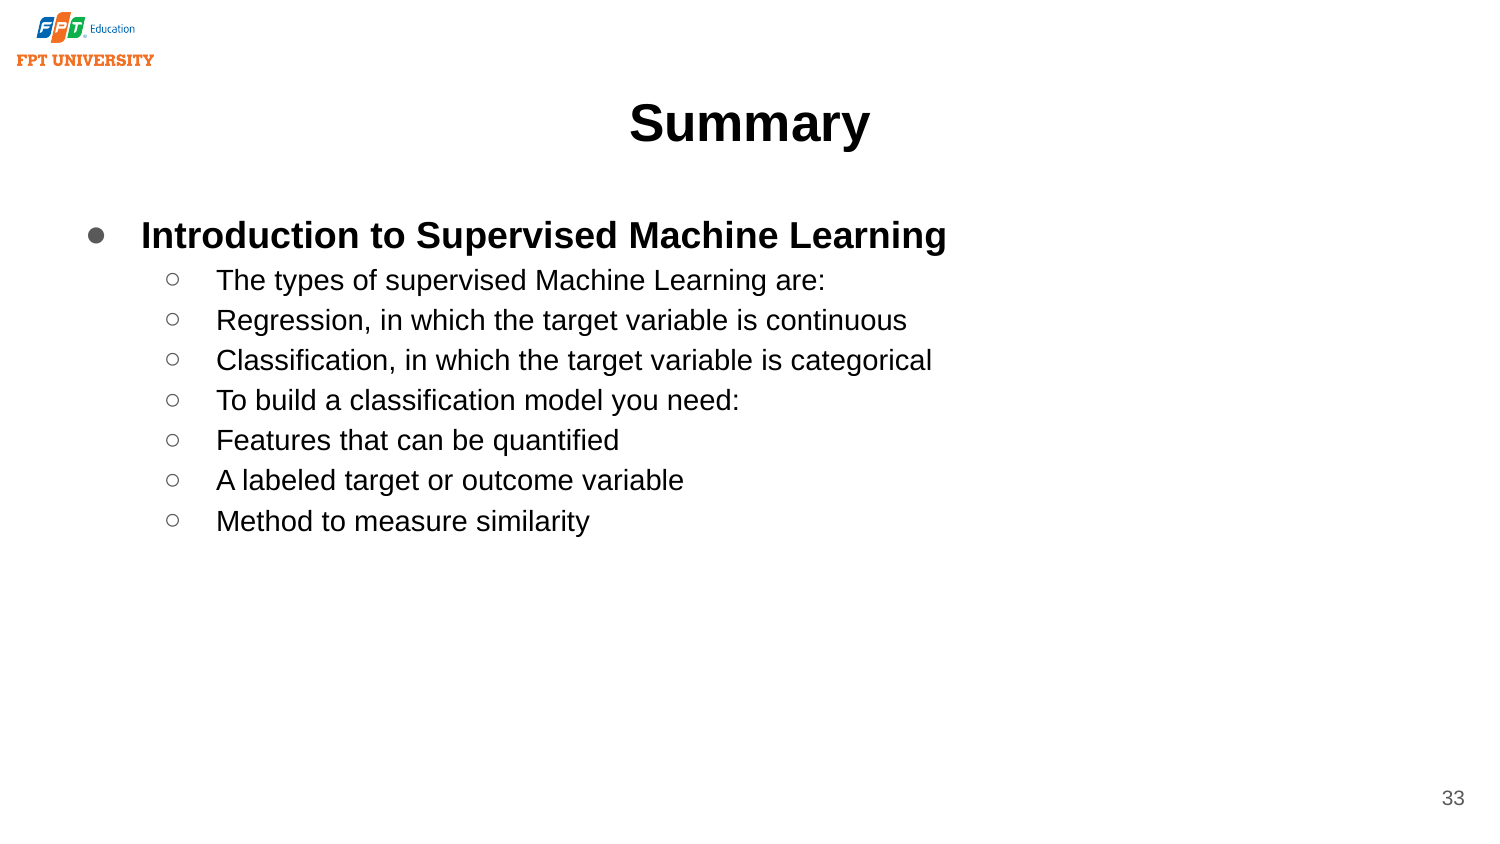

# Summary
Introduction to Supervised Machine Learning
The types of supervised Machine Learning are:
Regression, in which the target variable is continuous
Classification, in which the target variable is categorical
To build a classification model you need:
Features that can be quantified
A labeled target or outcome variable
Method to measure similarity

33